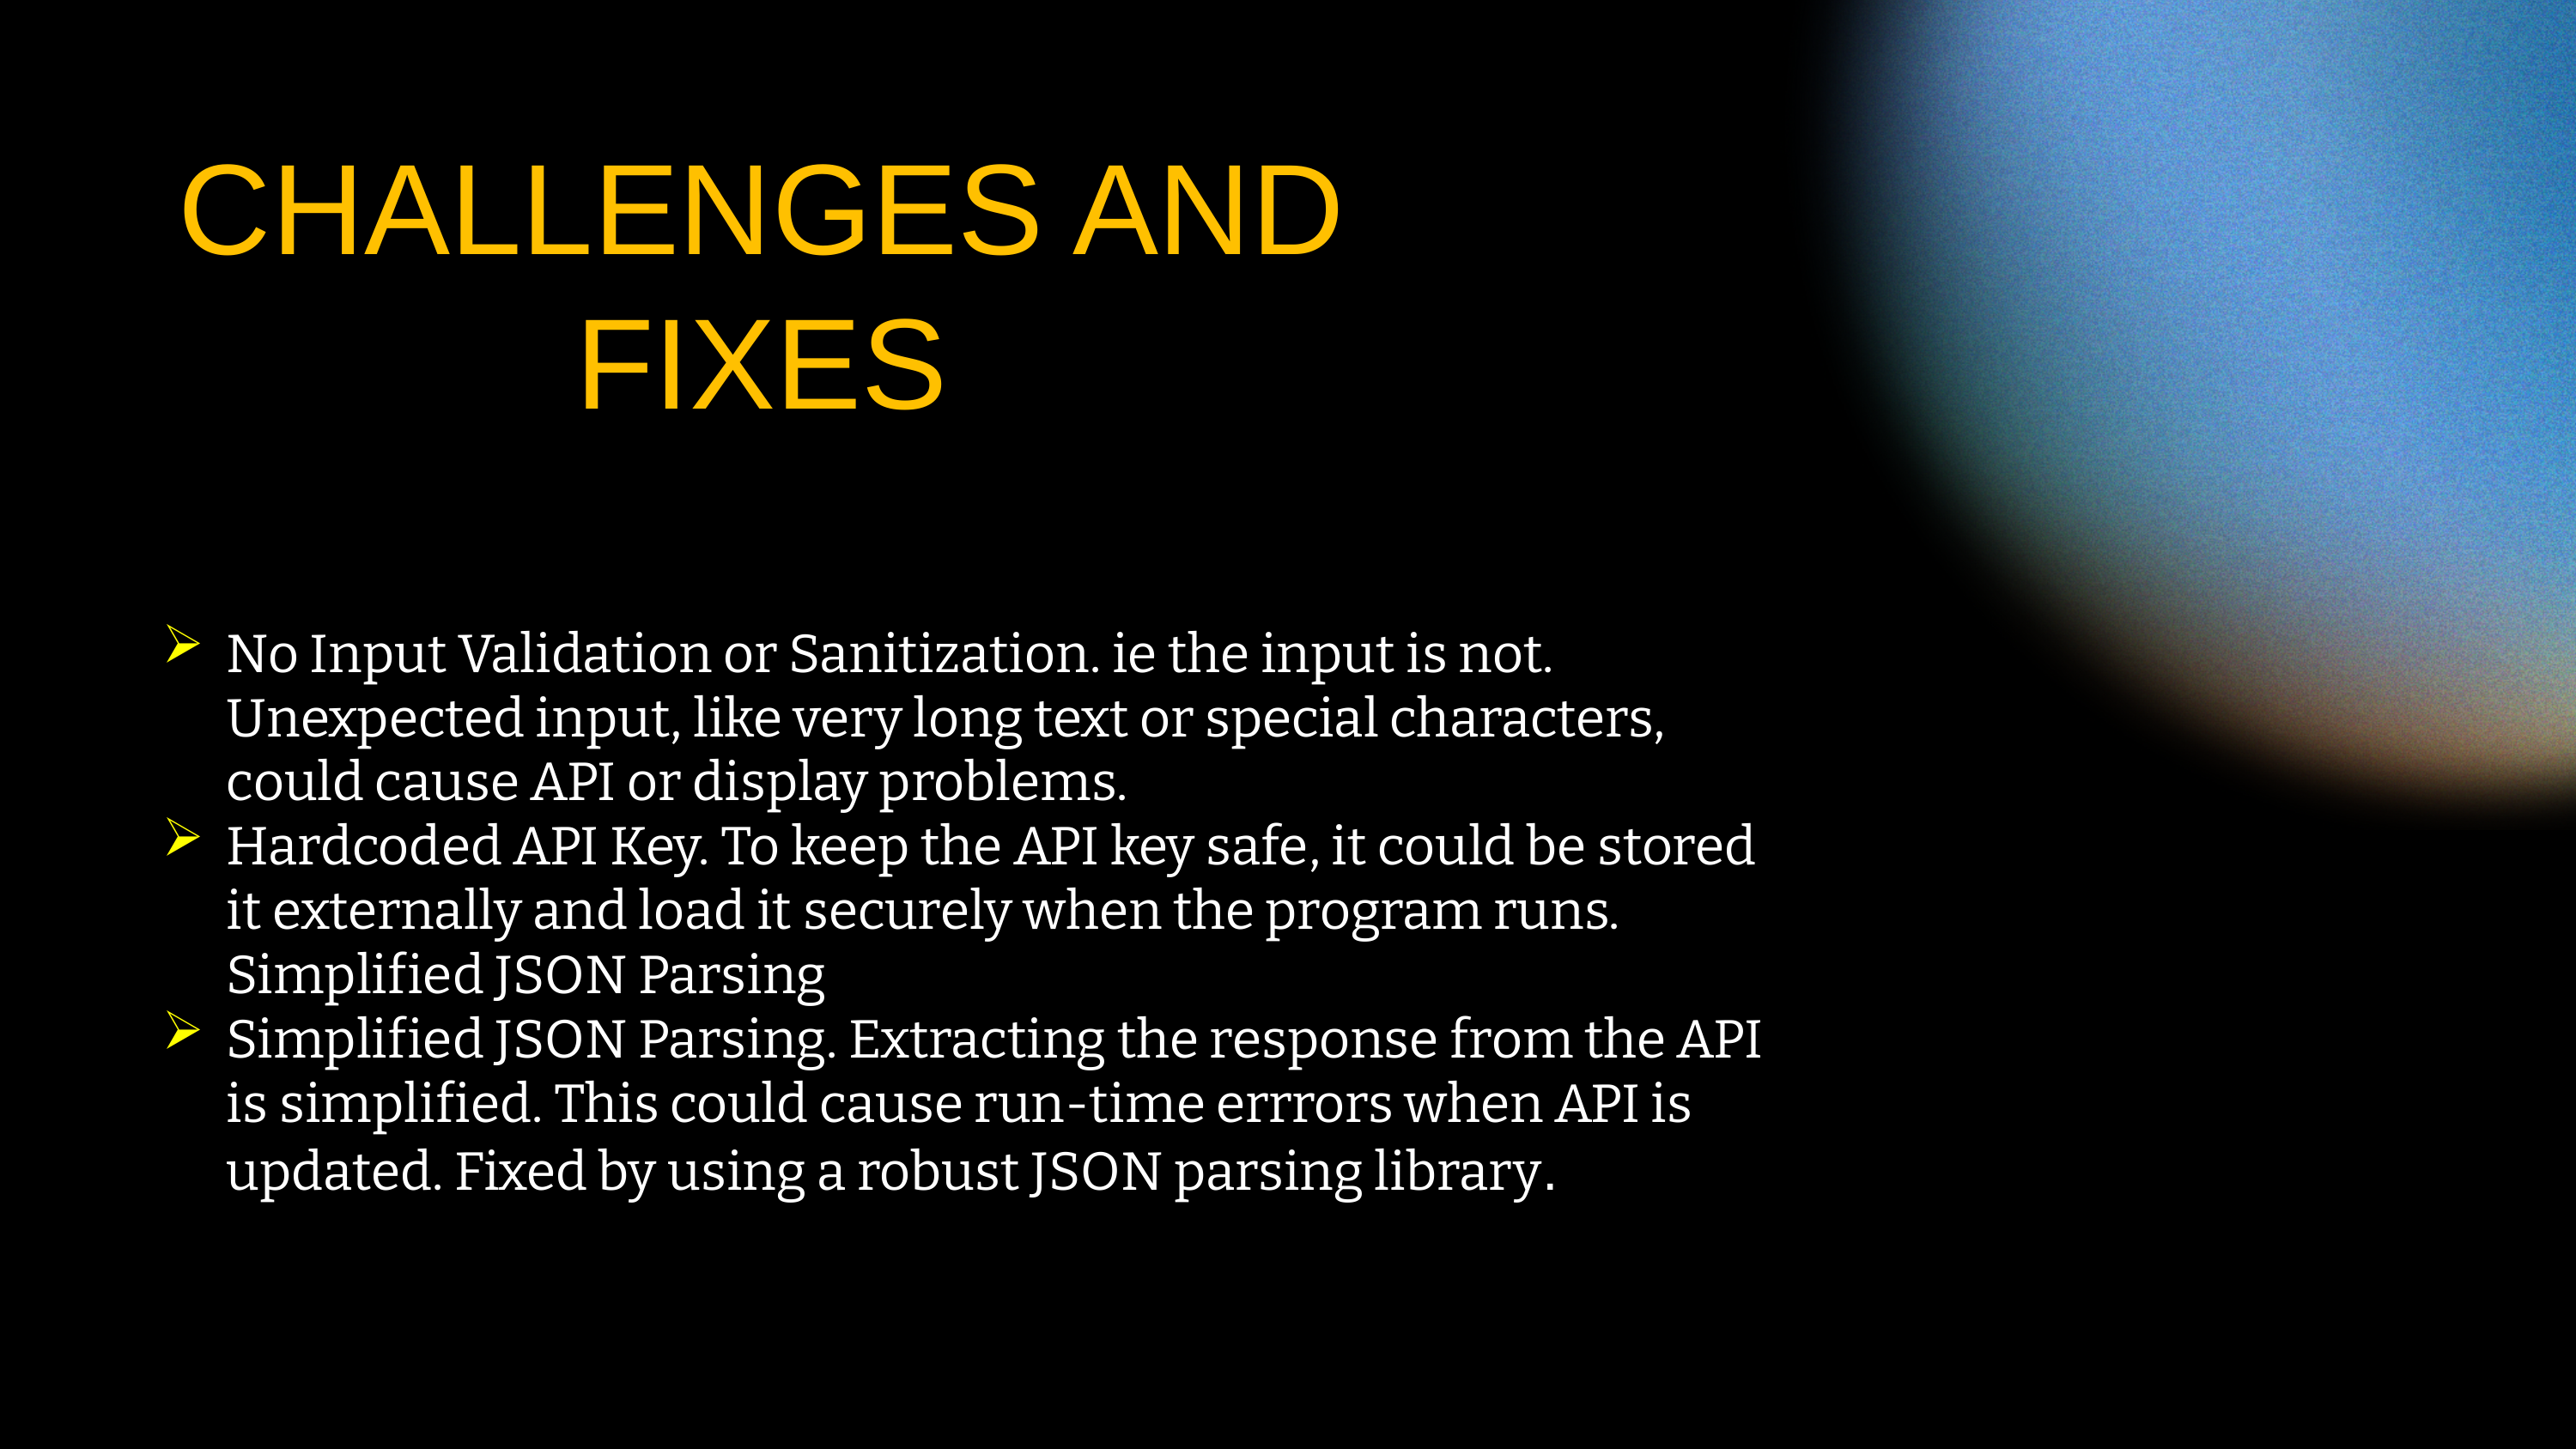

CHALLENGES AND FIXES
No Input Validation or Sanitization. ie the input is not. Unexpected input, like very long text or special characters, could cause API or display problems.
Hardcoded API Key. To keep the API key safe, it could be stored it externally and load it securely when the program runs. Simplified JSON Parsing
Simplified JSON Parsing. Extracting the response from the API is simplified. This could cause run-time errrors when API is updated. Fixed by using a robust JSON parsing library.